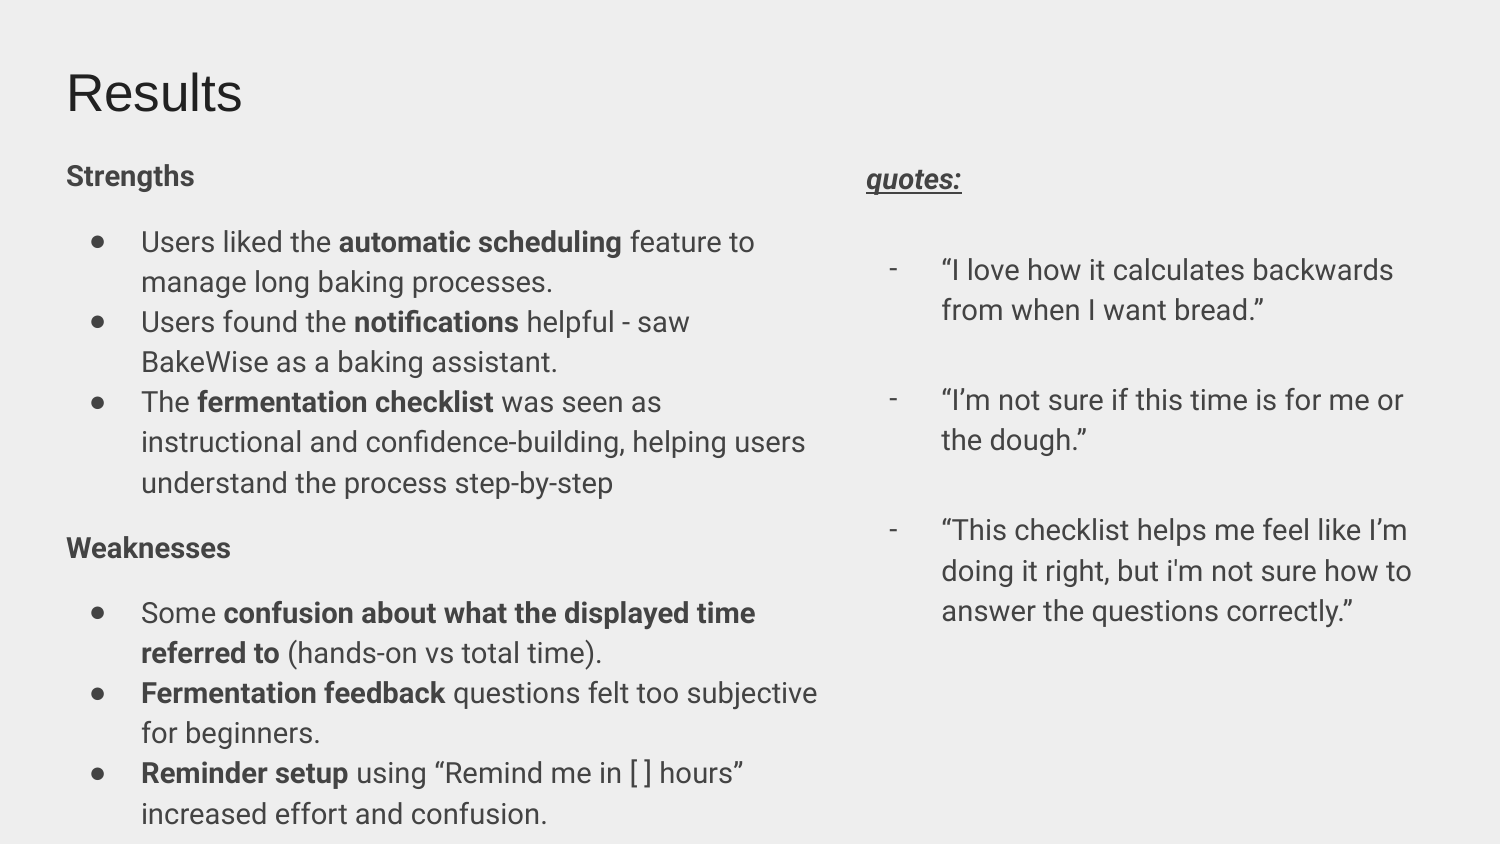

# Results
Strengths
Users liked the automatic scheduling feature to manage long baking processes.
Users found the notifications helpful - saw BakeWise as a baking assistant.
The fermentation checklist was seen as instructional and confidence-building, helping users understand the process step-by-step
Weaknesses
Some confusion about what the displayed time referred to (hands-on vs total time).
Fermentation feedback questions felt too subjective for beginners.
Reminder setup using “Remind me in [ ] hours” increased effort and confusion.

quotes:
“I love how it calculates backwards from when I want bread.”
“I’m not sure if this time is for me or the dough.”
“This checklist helps me feel like I’m doing it right, but i'm not sure how to answer the questions correctly.”